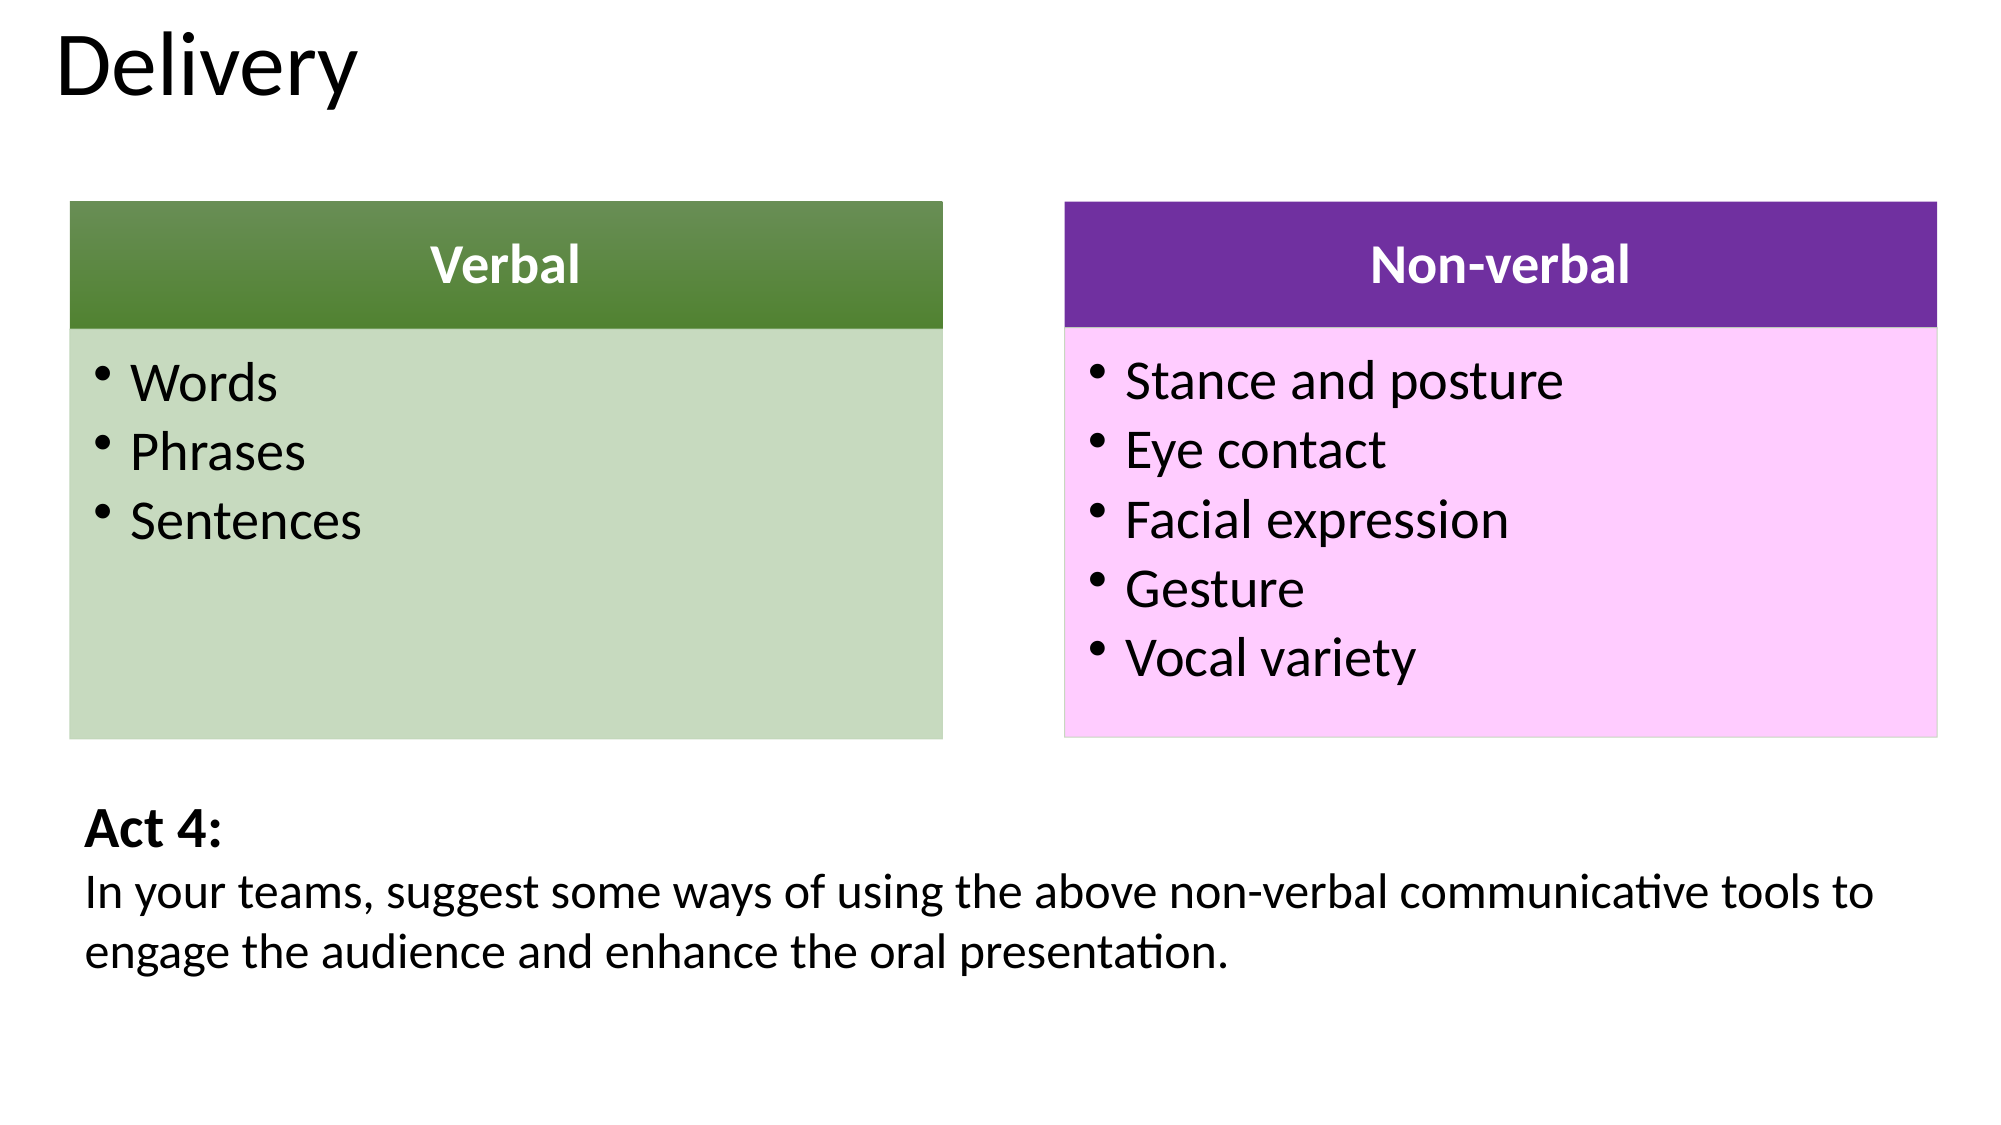

# Delivery
Verbal
Words
Phrases
Sentences
Non-verbal
Stance and posture
Eye contact
Facial expression
Gesture
Vocal variety
Act 4:
In your teams, suggest some ways of using the above non-verbal communicative tools to engage the audience and enhance the oral presentation.